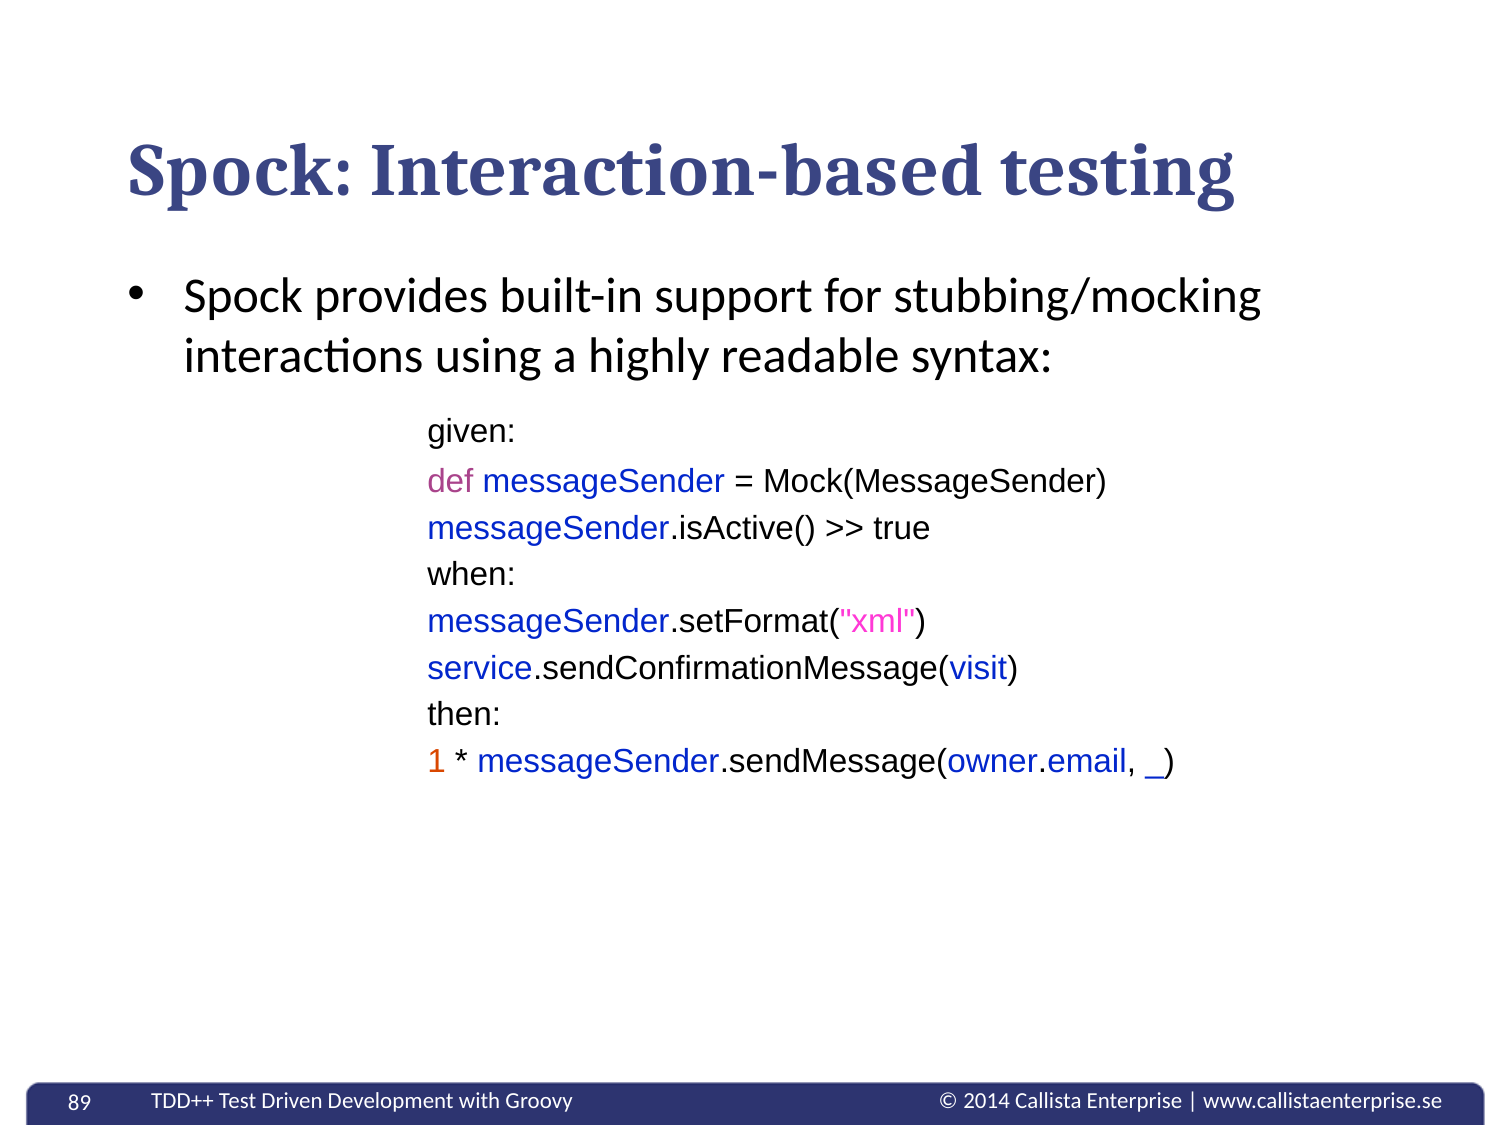

# Spock: Interaction-based testing
Spock provides built-in support for stubbing/mocking interactions using a highly readable syntax:
		given:
		def messageSender = Mock(MessageSender)
		messageSender.isActive() >> true
		when:
		messageSender.setFormat("xml")
		service.sendConfirmationMessage(visit)
		then:
		1 * messageSender.sendMessage(owner.email, _)